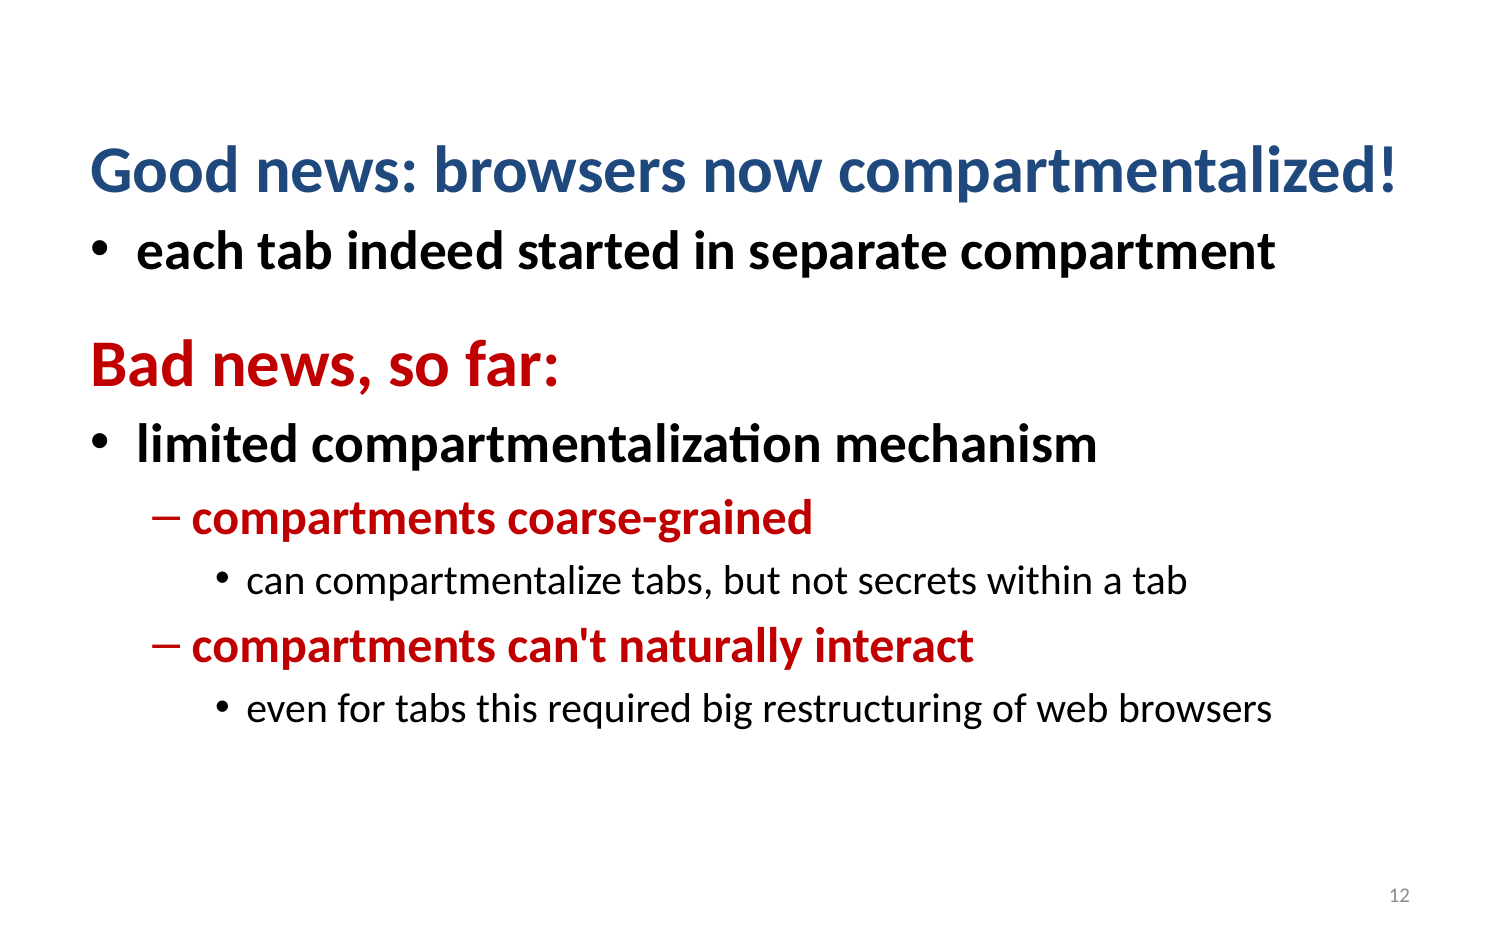

# Good news: browsers now compartmentalized!
each tab indeed started in separate compartment
Bad news, so far:
limited compartmentalization mechanism
compartments coarse-grained
can compartmentalize tabs, but not secrets within a tab
compartments can't naturally interact
even for tabs this required big restructuring of web browsers
12